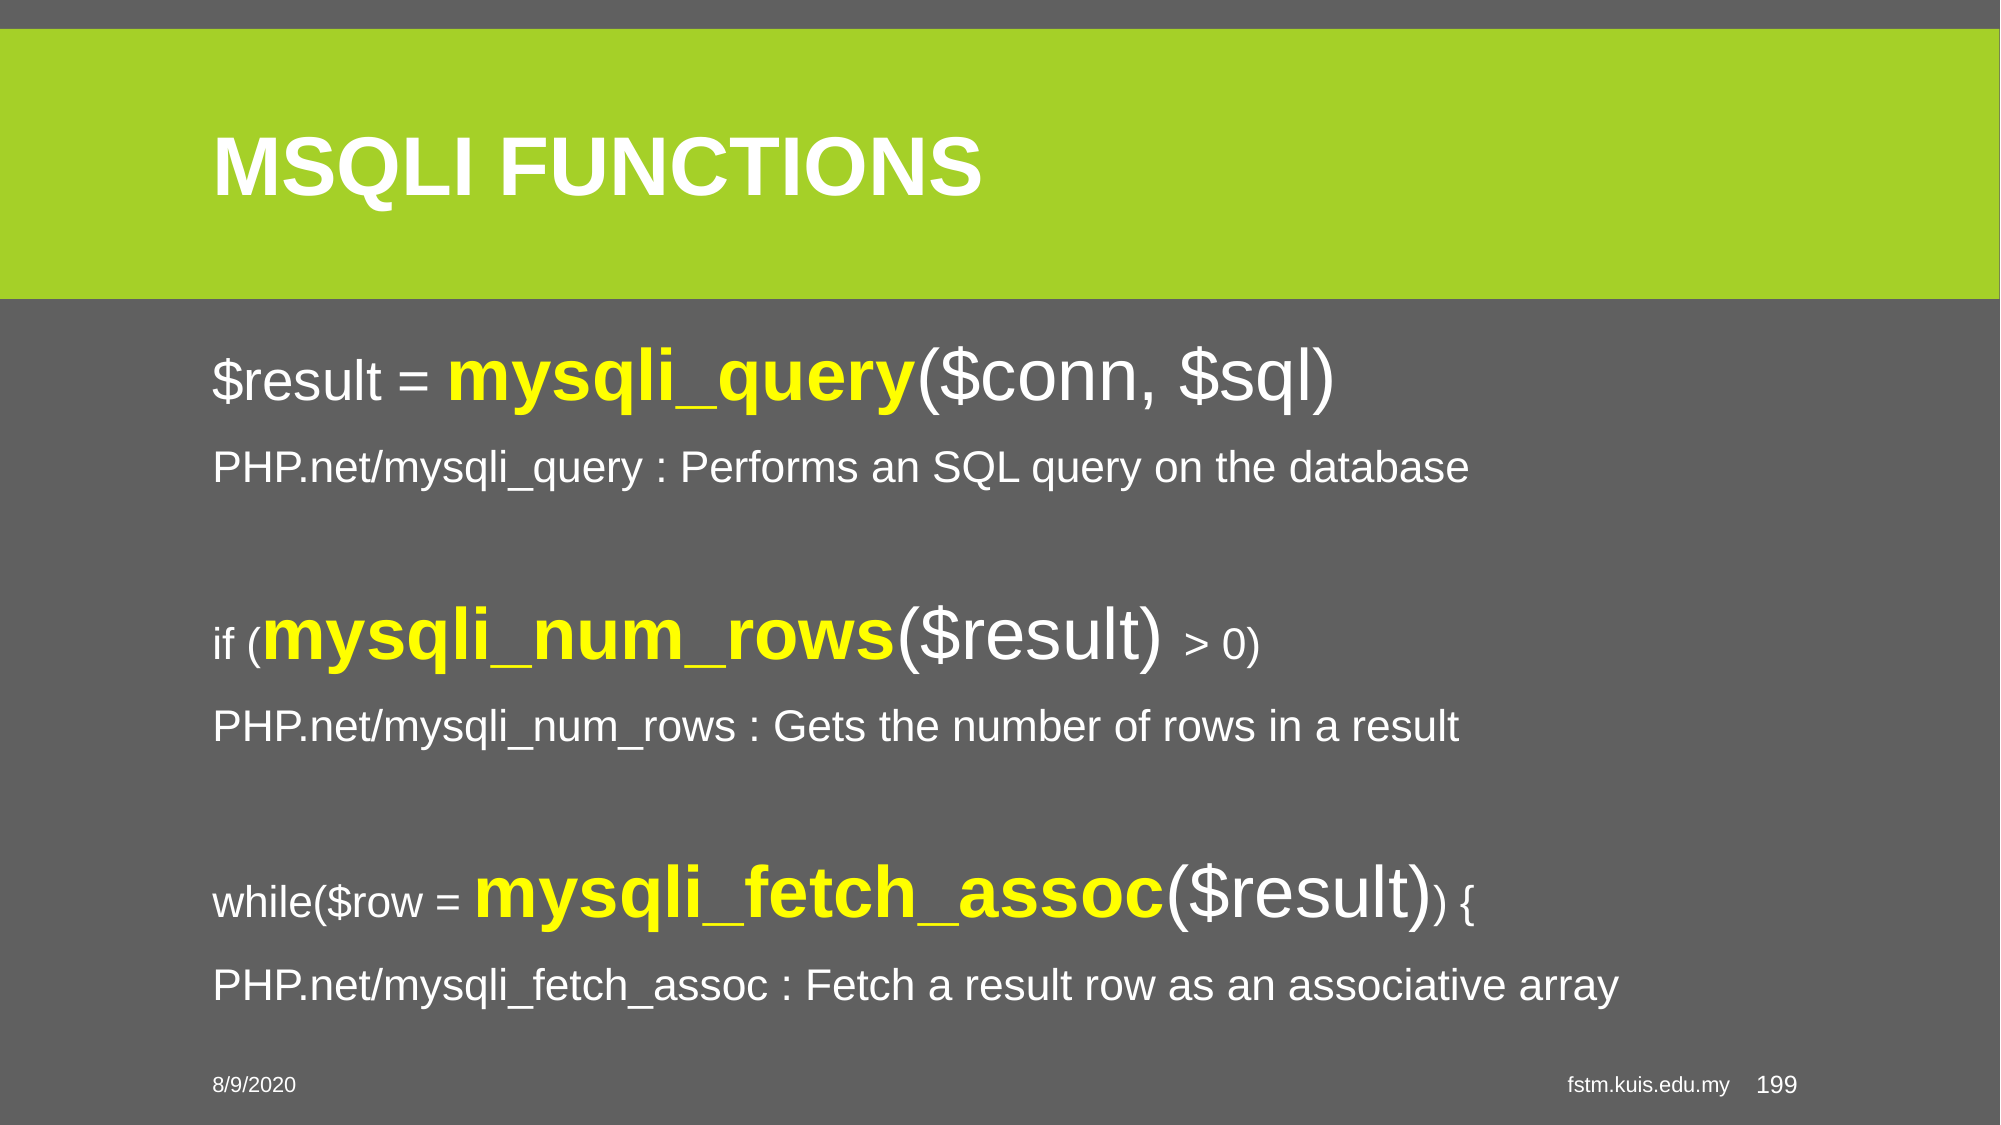

# MSQLI FUNCTIONS
$result = mysqli_query($conn, $sql)
PHP.net/mysqli_query : Performs an SQL query on the database

if (mysqli_num_rows($result) > 0)
PHP.net/mysqli_num_rows : Gets the number of rows in a result

while($row = mysqli_fetch_assoc($result)) {
PHP.net/mysqli_fetch_assoc : Fetch a result row as an associative array

8/9/2020
fstm.kuis.edu.my
199